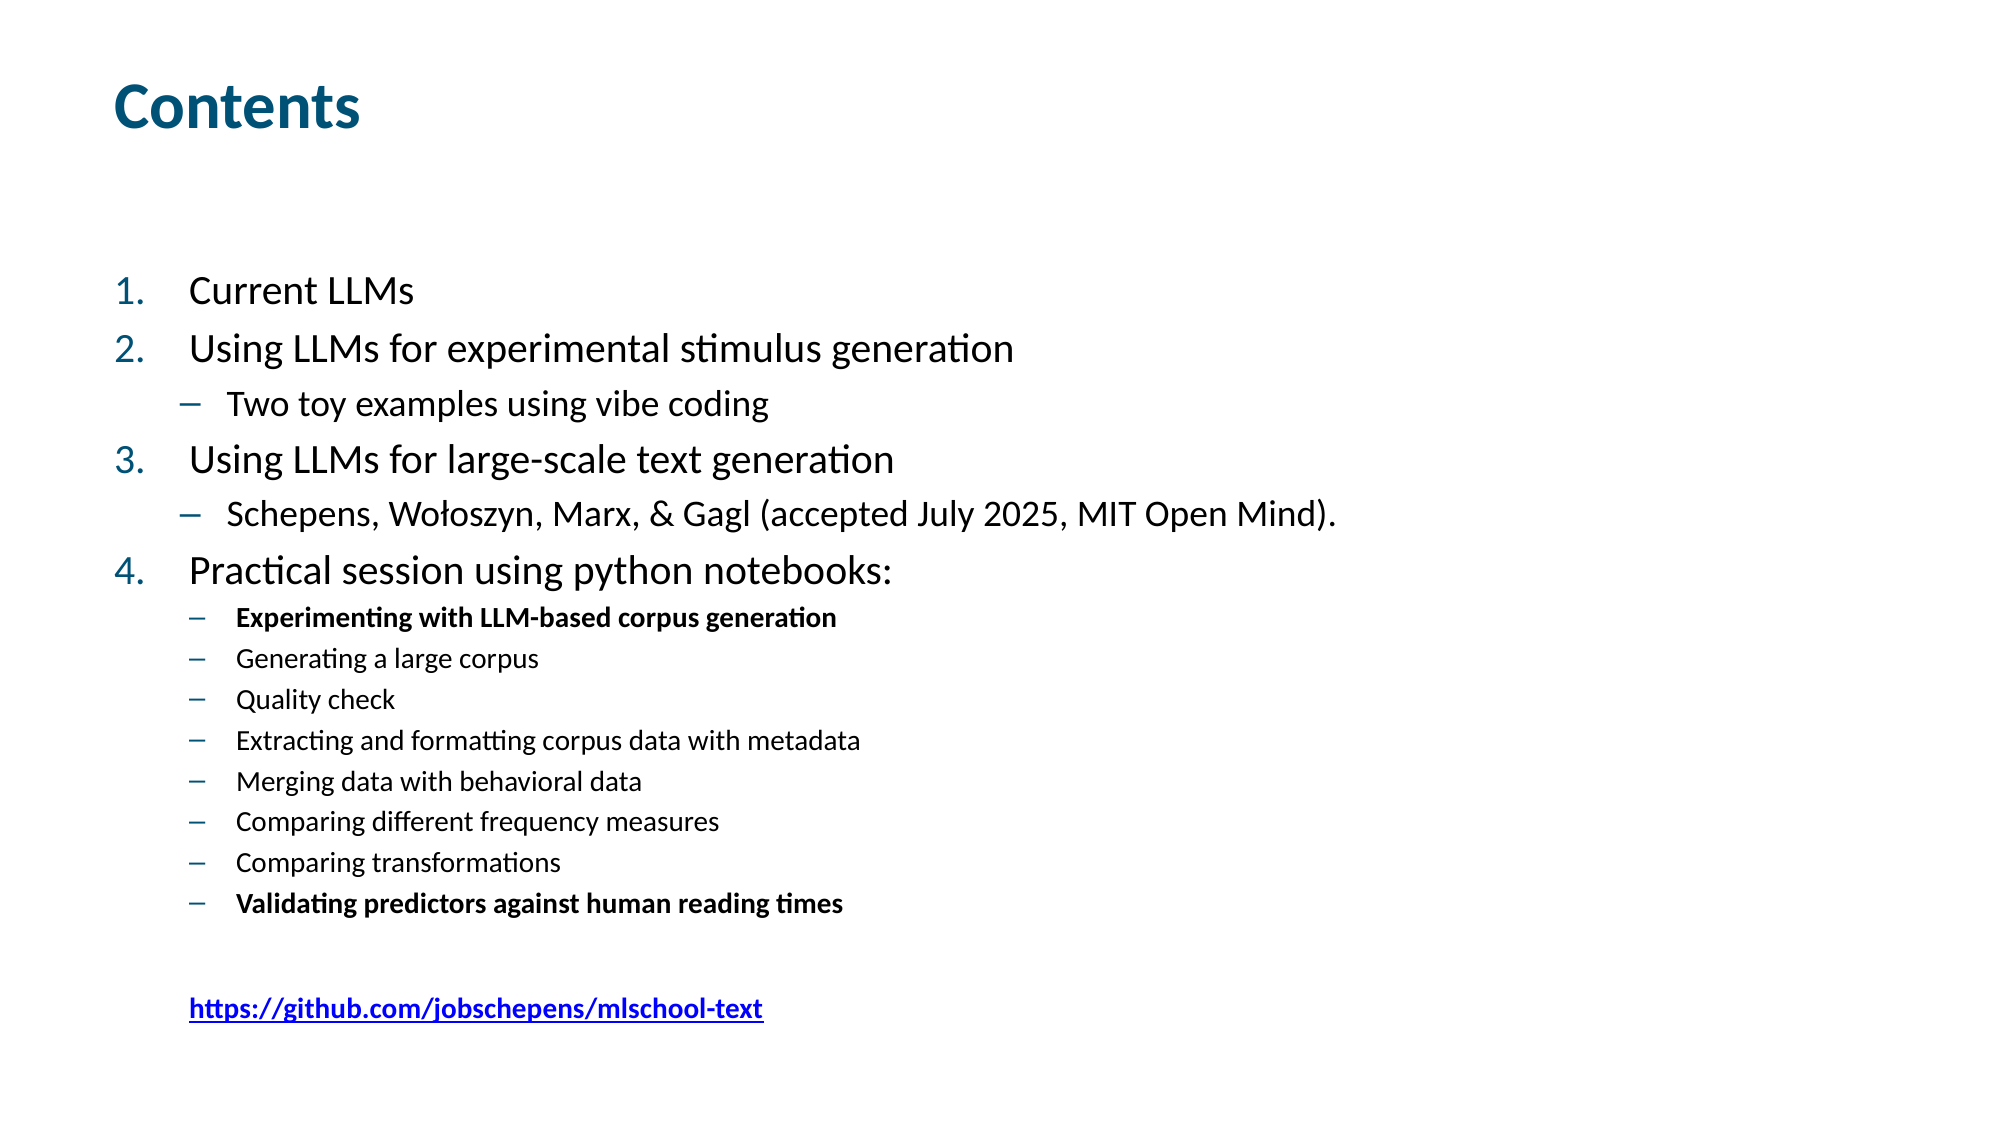

# Contents
Current LLMs
Using LLMs for experimental stimulus generation
Two toy examples using vibe coding
Using LLMs for large-scale text generation
Schepens, Wołoszyn, Marx, & Gagl (accepted July 2025, MIT Open Mind).
Practical session using python notebooks:
Experimenting with LLM-based corpus generation
Generating a large corpus
Quality check
Extracting and formatting corpus data with metadata
Merging data with behavioral data
Comparing different frequency measures
Comparing transformations
Validating predictors against human reading times

https://github.com/jobschepens/mlschool-text